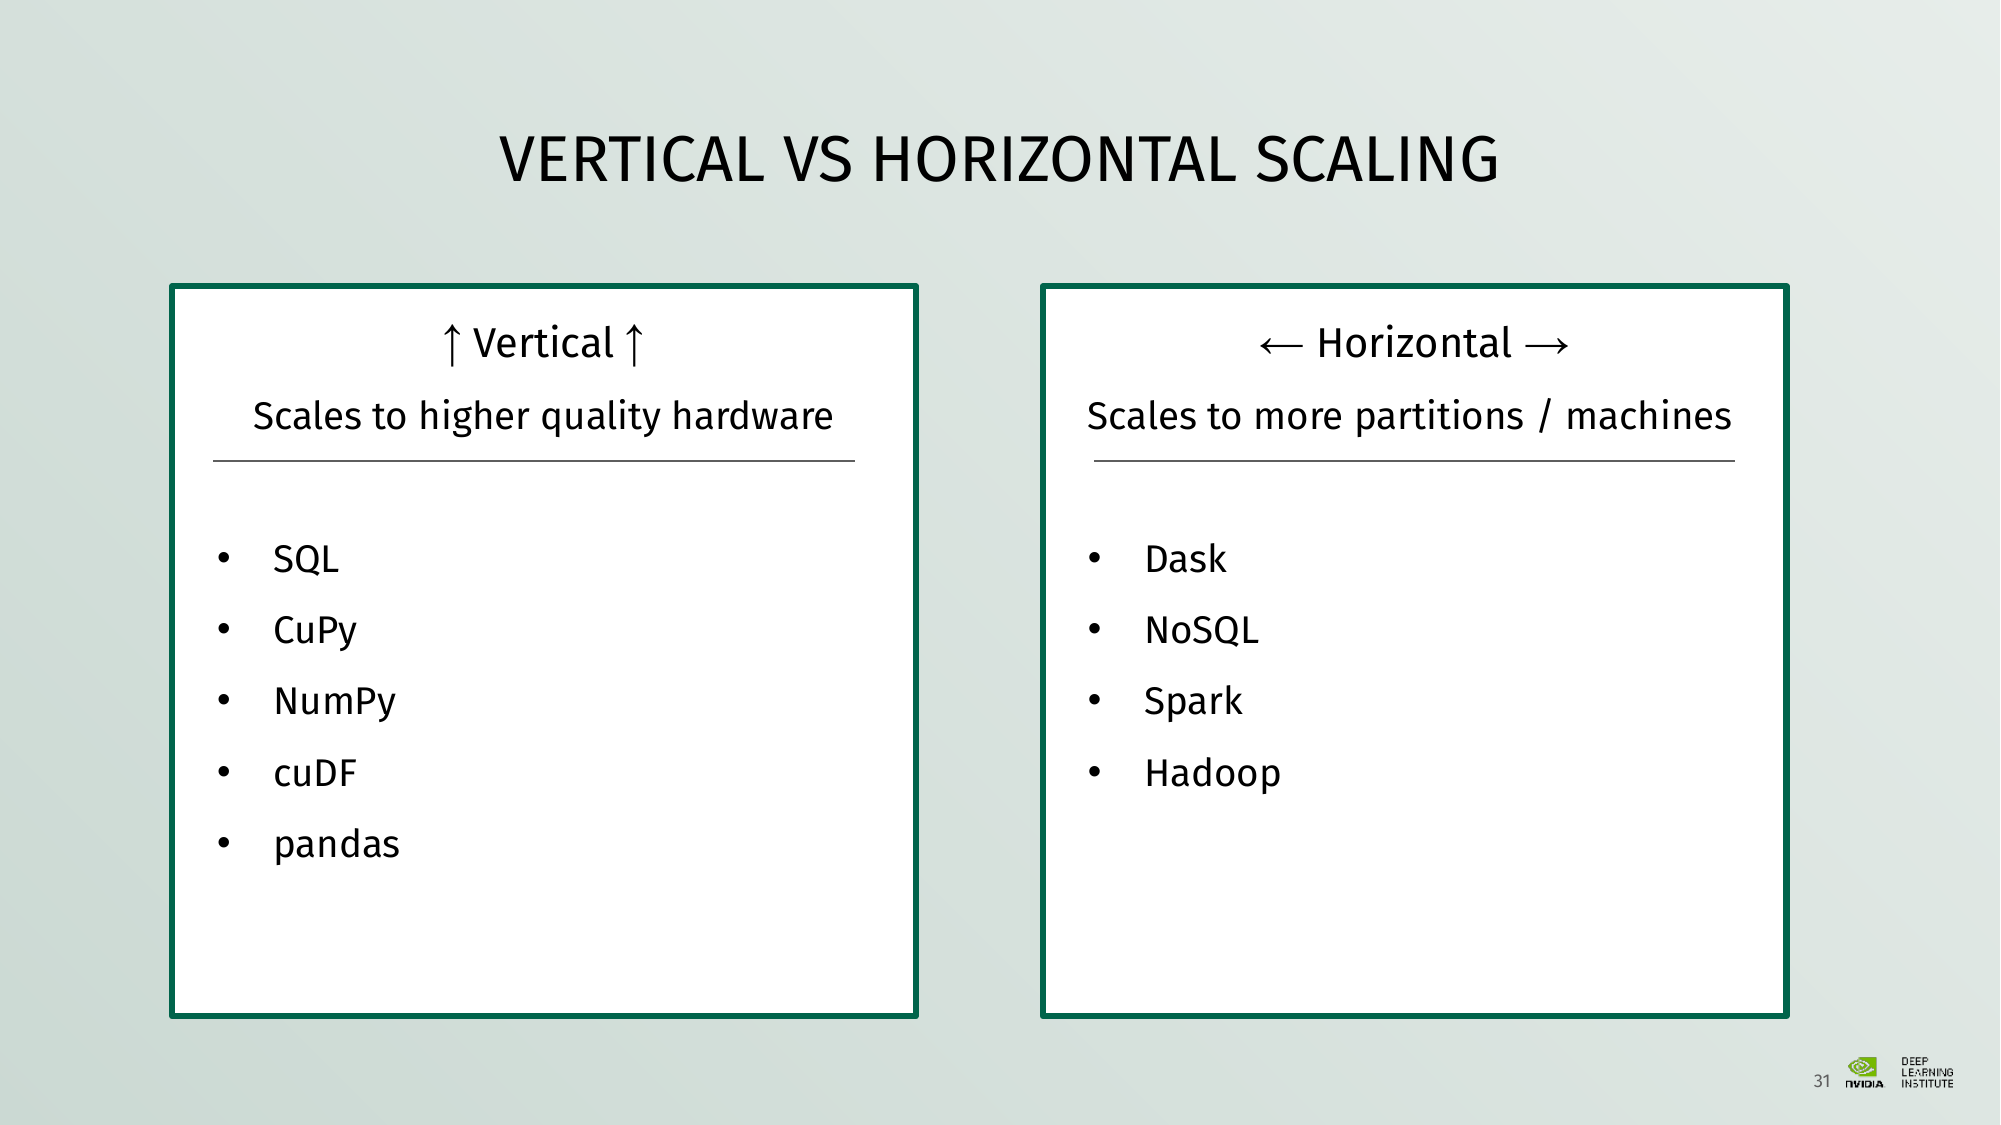

# Vertical vs Horizontal Scaling
↑ Vertical ↑
Scales to higher quality hardware

SQL
CuPy
NumPy
cuDF
pandas
← Horizontal →
Scales to more partitions / machines

Dask
NoSQL
Spark
Hadoop